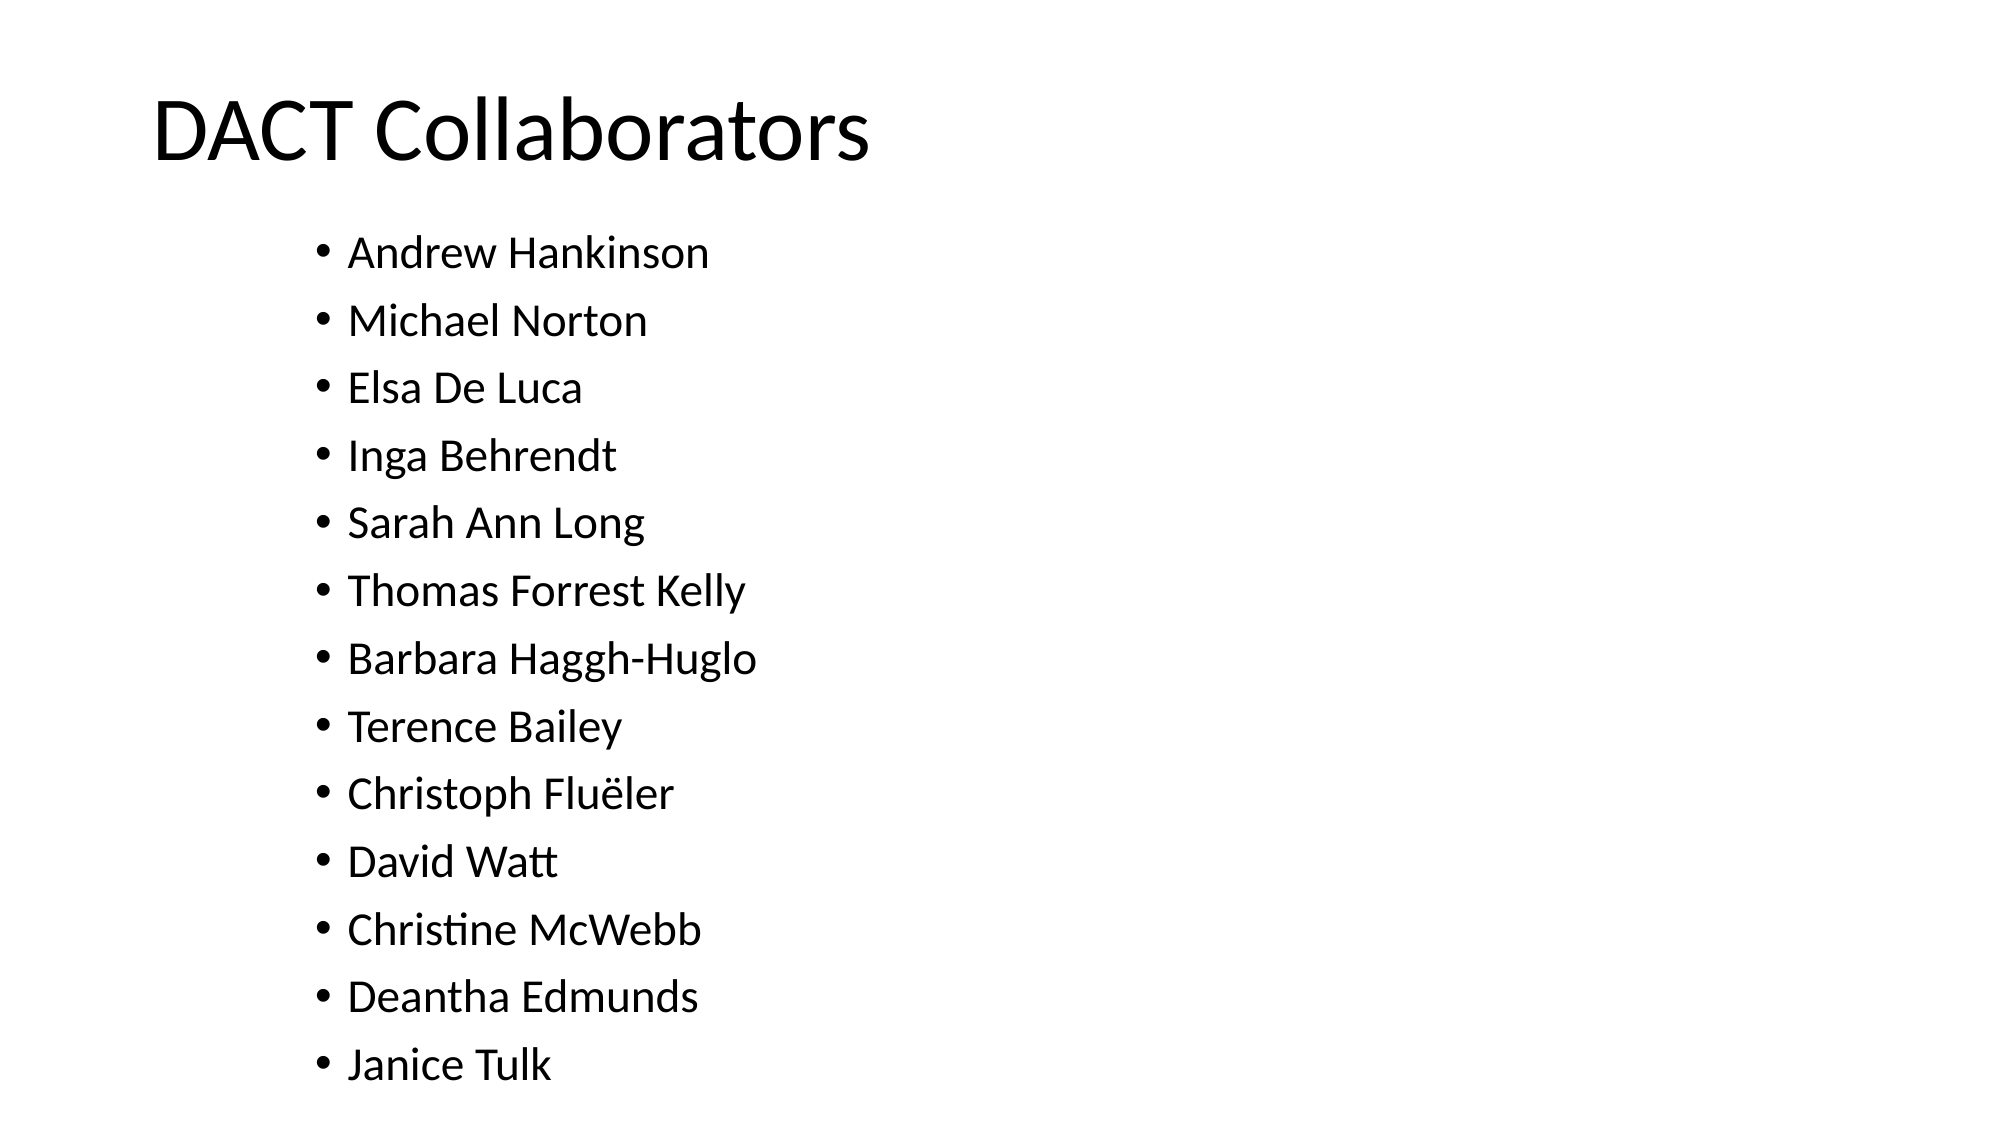

# DACT Collaborators
Andrew Hankinson
Michael Norton
Elsa De Luca
Inga Behrendt
Sarah Ann Long
Thomas Forrest Kelly
Barbara Haggh-Huglo
Terence Bailey
Christoph Fluëler
David Watt
Christine McWebb
Deantha Edmunds
Janice Tulk